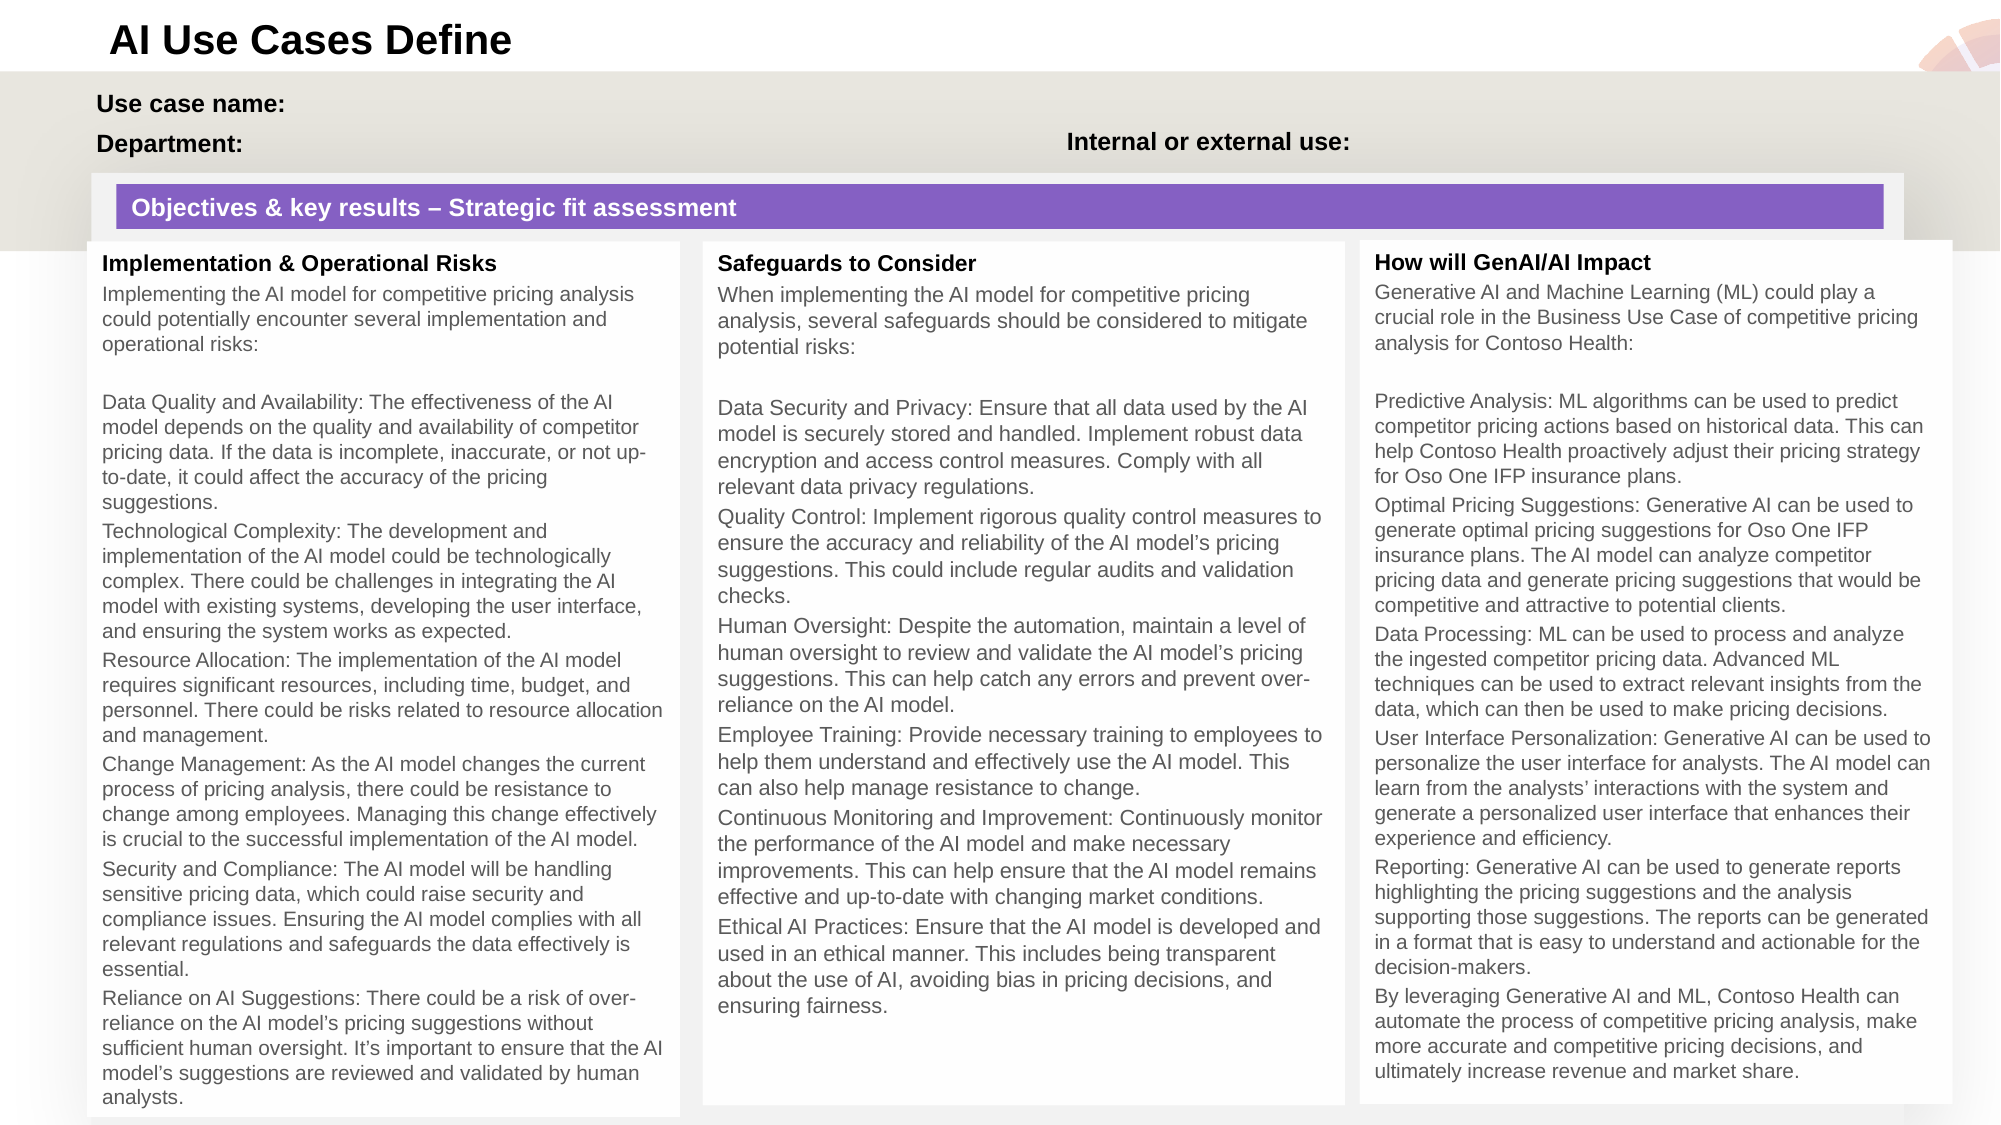

AI Use Cases Define

Use case name:
Department:
Internal or external use:

Objectives & key results – Strategic fit assessment
How will GenAI/AI Impact
Generative AI and Machine Learning (ML) could play a crucial role in the Business Use Case of competitive pricing analysis for Contoso Health:

Predictive Analysis: ML algorithms can be used to predict competitor pricing actions based on historical data. This can help Contoso Health proactively adjust their pricing strategy for Oso One IFP insurance plans.
Optimal Pricing Suggestions: Generative AI can be used to generate optimal pricing suggestions for Oso One IFP insurance plans. The AI model can analyze competitor pricing data and generate pricing suggestions that would be competitive and attractive to potential clients.
Data Processing: ML can be used to process and analyze the ingested competitor pricing data. Advanced ML techniques can be used to extract relevant insights from the data, which can then be used to make pricing decisions.
User Interface Personalization: Generative AI can be used to personalize the user interface for analysts. The AI model can learn from the analysts’ interactions with the system and generate a personalized user interface that enhances their experience and efficiency.
Reporting: Generative AI can be used to generate reports highlighting the pricing suggestions and the analysis supporting those suggestions. The reports can be generated in a format that is easy to understand and actionable for the decision-makers.
By leveraging Generative AI and ML, Contoso Health can automate the process of competitive pricing analysis, make more accurate and competitive pricing decisions, and ultimately increase revenue and market share.
Safeguards to Consider
When implementing the AI model for competitive pricing analysis, several safeguards should be considered to mitigate potential risks:

Data Security and Privacy: Ensure that all data used by the AI model is securely stored and handled. Implement robust data encryption and access control measures. Comply with all relevant data privacy regulations.
Quality Control: Implement rigorous quality control measures to ensure the accuracy and reliability of the AI model’s pricing suggestions. This could include regular audits and validation checks.
Human Oversight: Despite the automation, maintain a level of human oversight to review and validate the AI model’s pricing suggestions. This can help catch any errors and prevent over-reliance on the AI model.
Employee Training: Provide necessary training to employees to help them understand and effectively use the AI model. This can also help manage resistance to change.
Continuous Monitoring and Improvement: Continuously monitor the performance of the AI model and make necessary improvements. This can help ensure that the AI model remains effective and up-to-date with changing market conditions.
Ethical AI Practices: Ensure that the AI model is developed and used in an ethical manner. This includes being transparent about the use of AI, avoiding bias in pricing decisions, and ensuring fairness.
Implementation & Operational Risks
Implementing the AI model for competitive pricing analysis could potentially encounter several implementation and operational risks:

Data Quality and Availability: The effectiveness of the AI model depends on the quality and availability of competitor pricing data. If the data is incomplete, inaccurate, or not up-to-date, it could affect the accuracy of the pricing suggestions.
Technological Complexity: The development and implementation of the AI model could be technologically complex. There could be challenges in integrating the AI model with existing systems, developing the user interface, and ensuring the system works as expected.
Resource Allocation: The implementation of the AI model requires significant resources, including time, budget, and personnel. There could be risks related to resource allocation and management.
Change Management: As the AI model changes the current process of pricing analysis, there could be resistance to change among employees. Managing this change effectively is crucial to the successful implementation of the AI model.
Security and Compliance: The AI model will be handling sensitive pricing data, which could raise security and compliance issues. Ensuring the AI model complies with all relevant regulations and safeguards the data effectively is essential.
Reliance on AI Suggestions: There could be a risk of over-reliance on the AI model’s pricing suggestions without sufficient human oversight. It’s important to ensure that the AI model’s suggestions are reviewed and validated by human analysts.